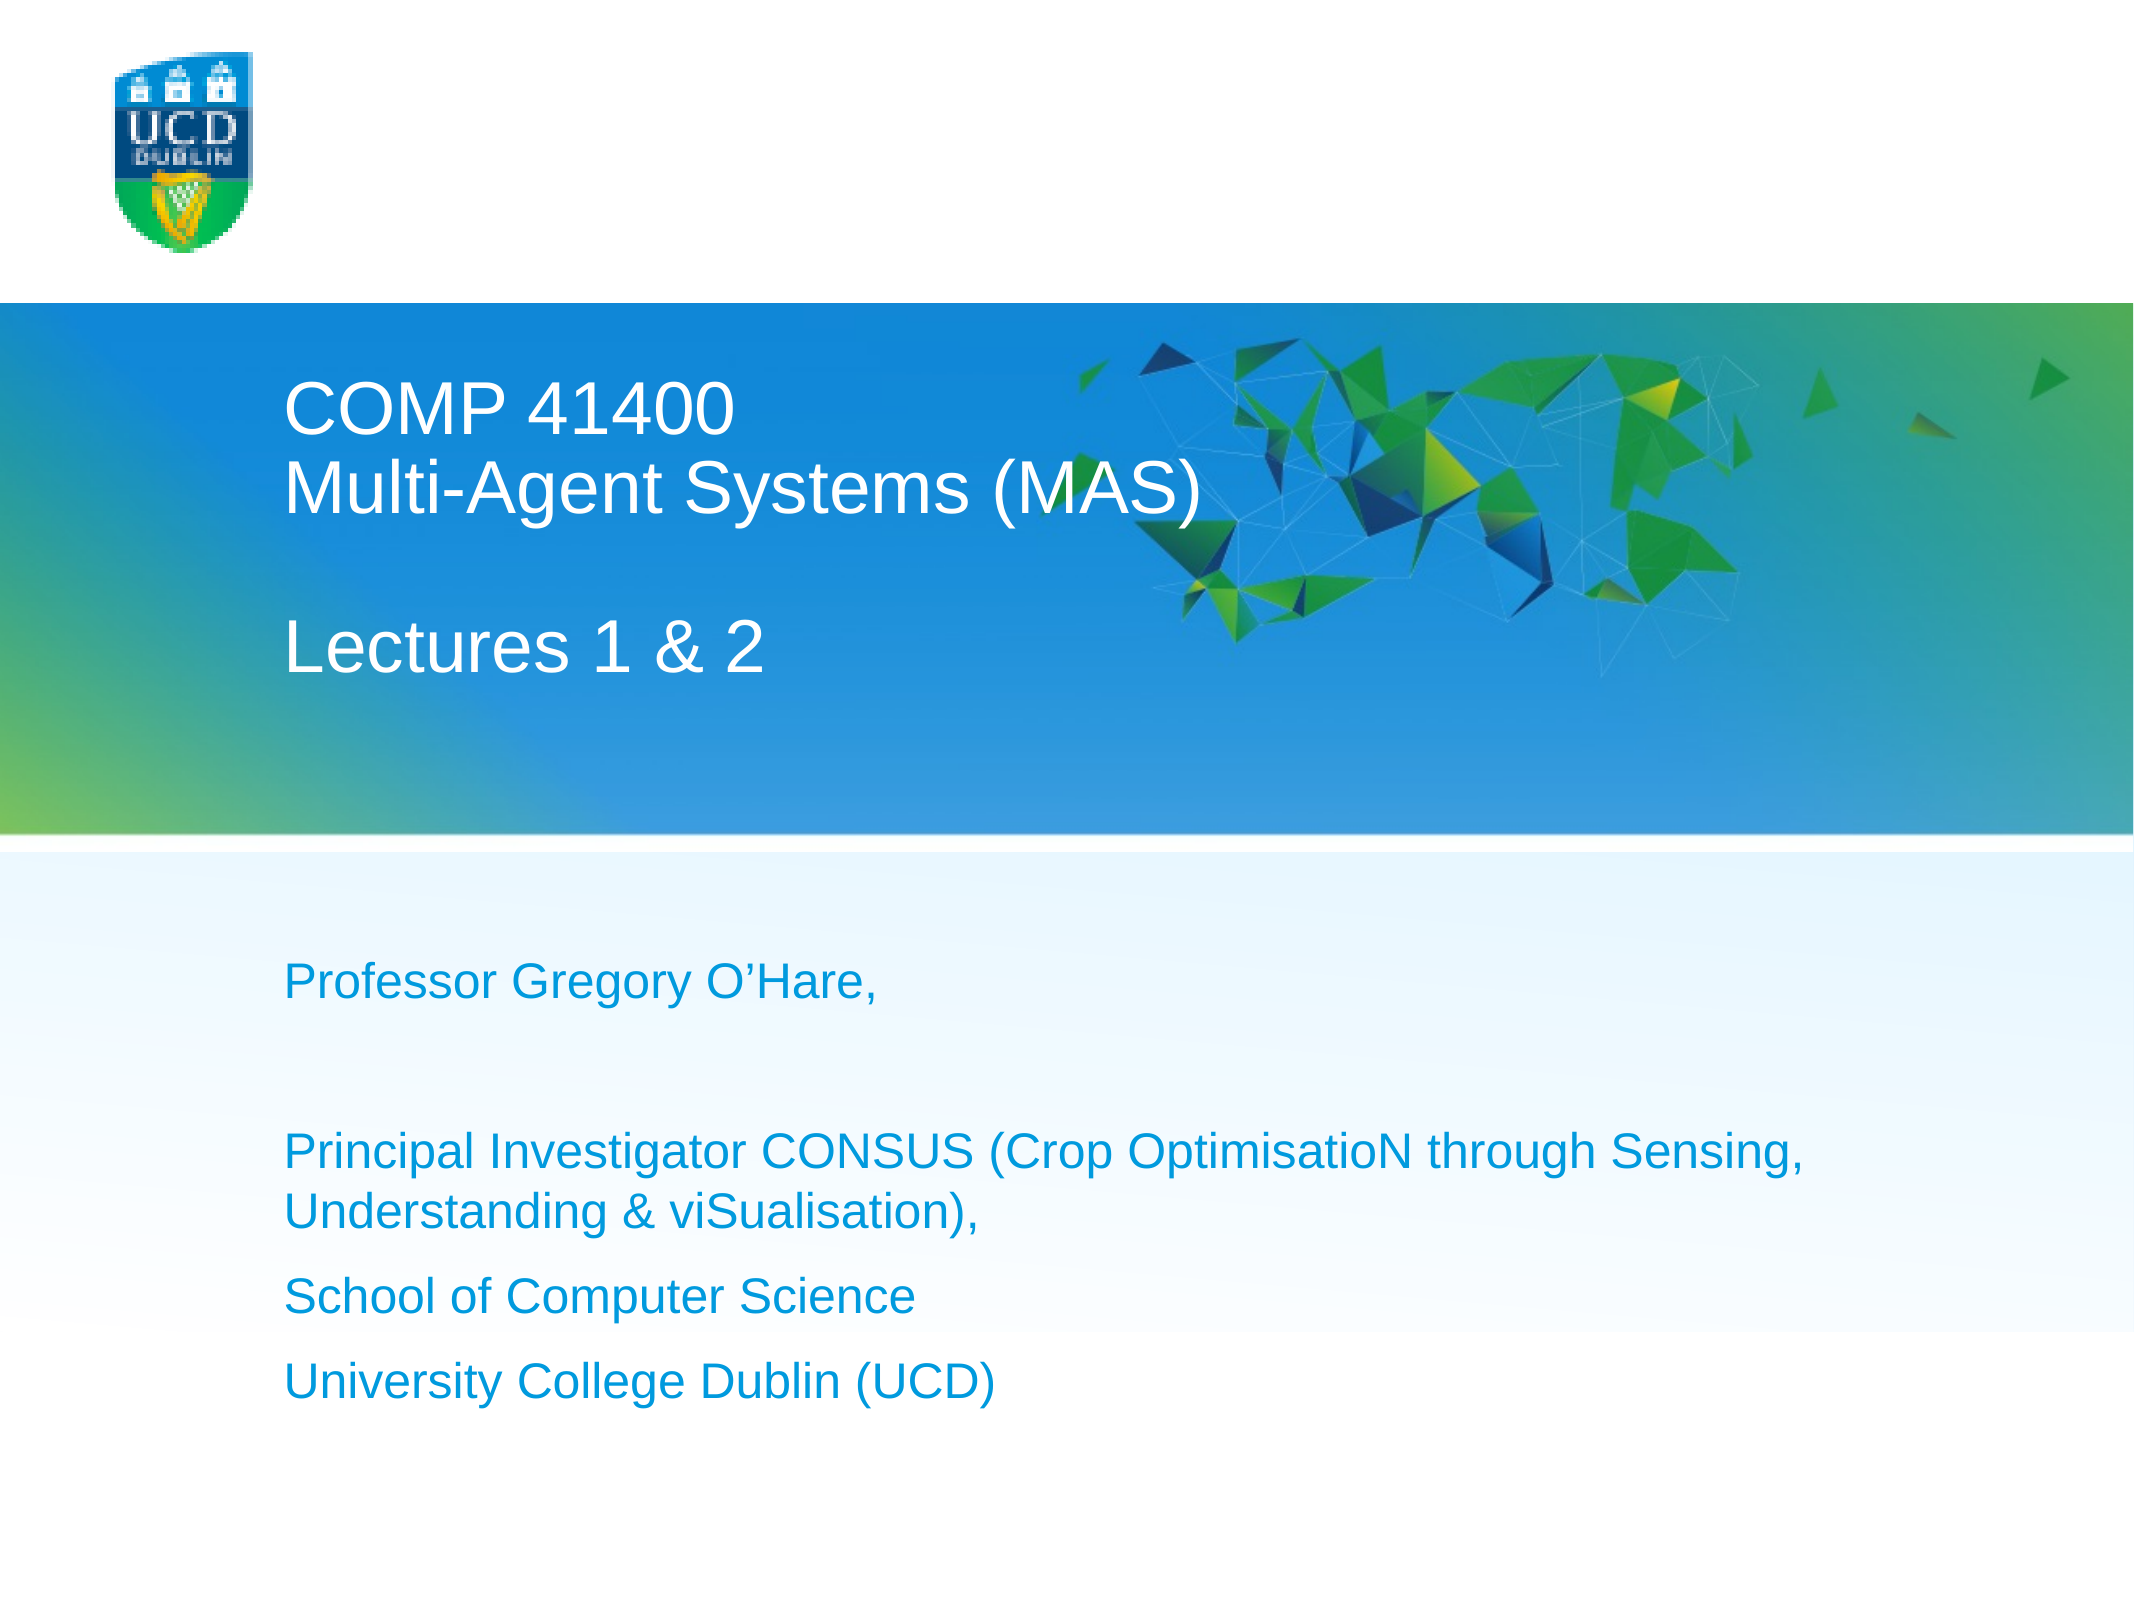

# COMP 41400 Multi-Agent Systems (MAS) Lectures 1 & 2
Professor Gregory O’Hare,

Principal Investigator CONSUS (Crop OptimisatioN through Sensing, Understanding & viSualisation),
School of Computer Science
University College Dublin (UCD)